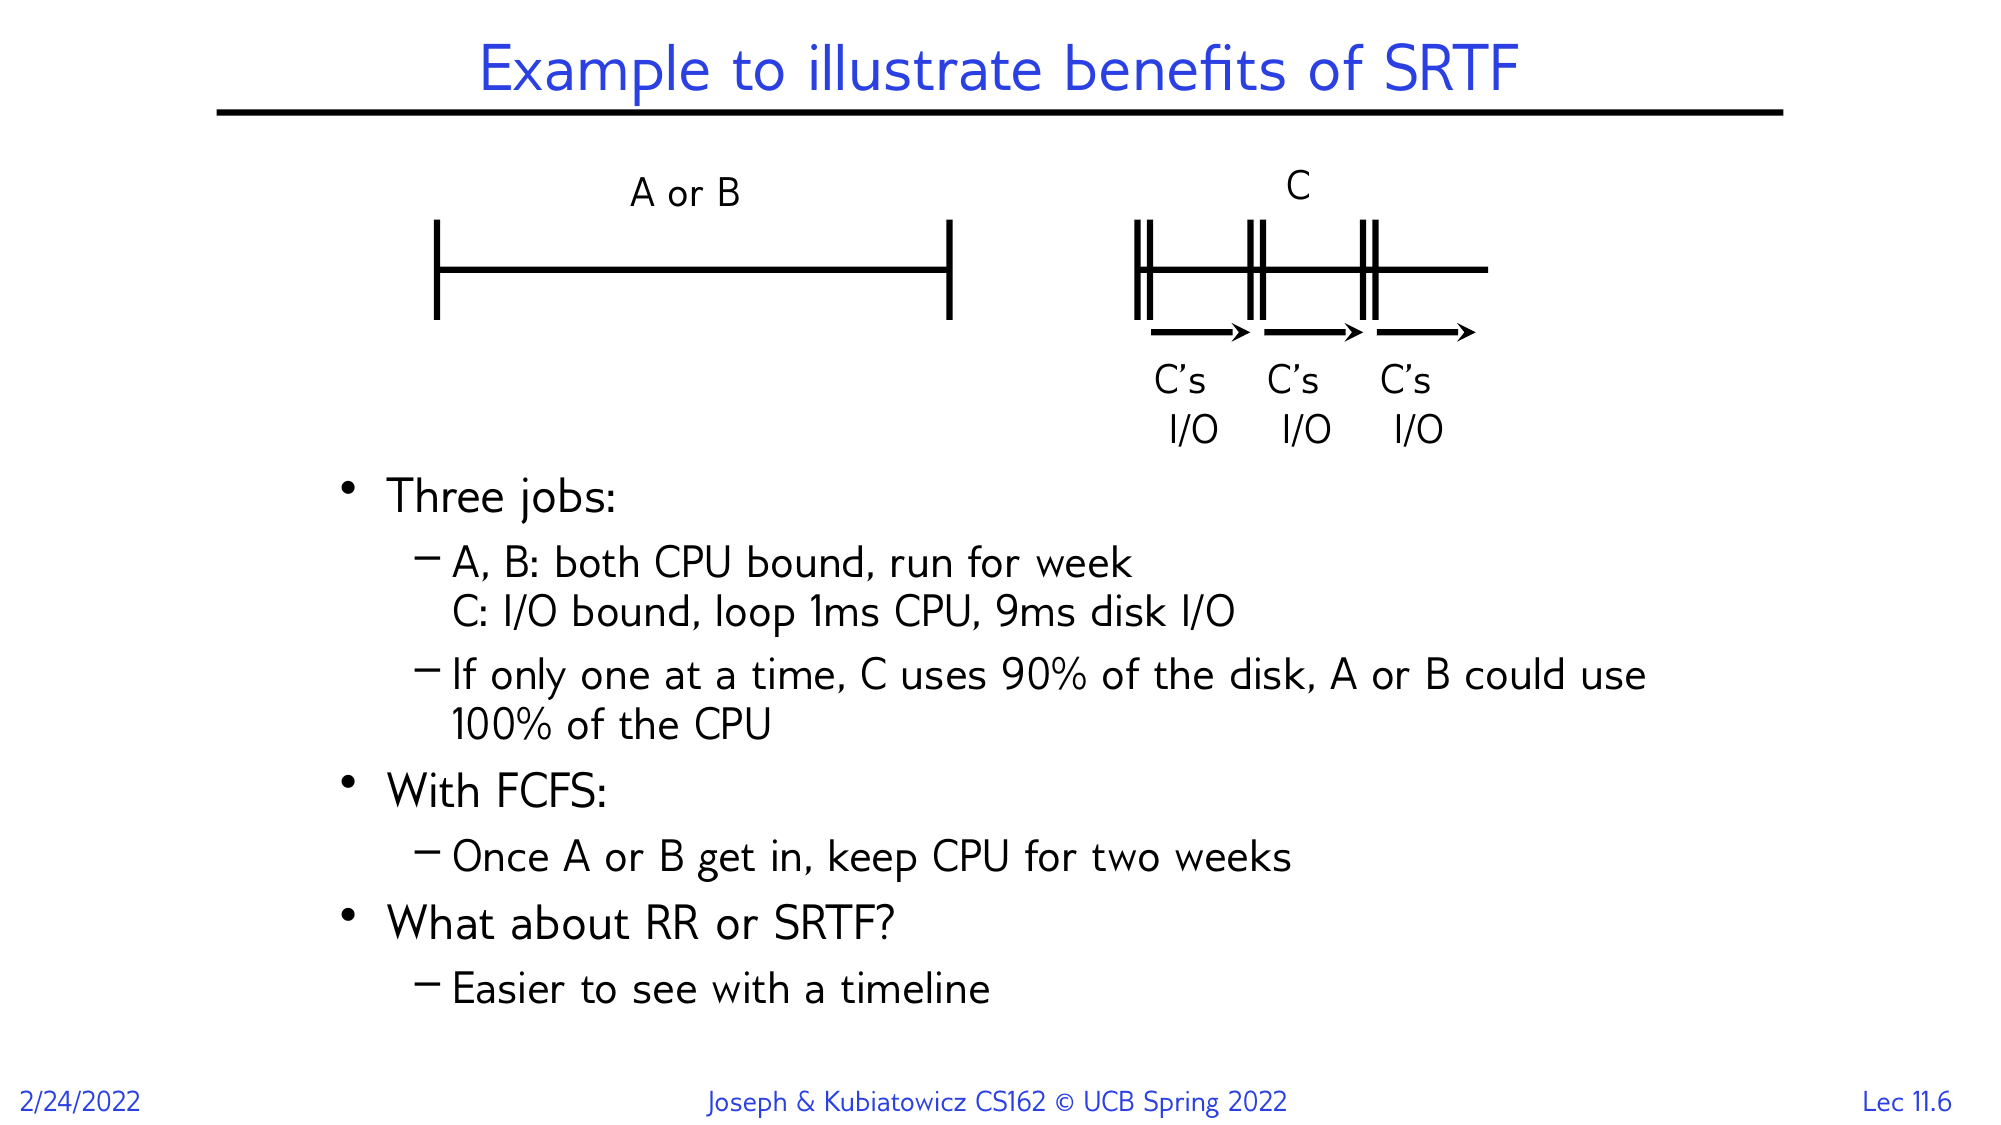

# Example to illustrate benefits of SRTF
C

C’s
I/O

C’s
I/O

C’s
I/O

A or B

Three jobs:
A, B: both CPU bound, run for week
C: I/O bound, loop 1ms CPU, 9ms disk I/O
If only one at a time, C uses 90% of the disk, A or B could use 100% of the CPU
With FCFS:
Once A or B get in, keep CPU for two weeks
What about RR or SRTF?
Easier to see with a timeline